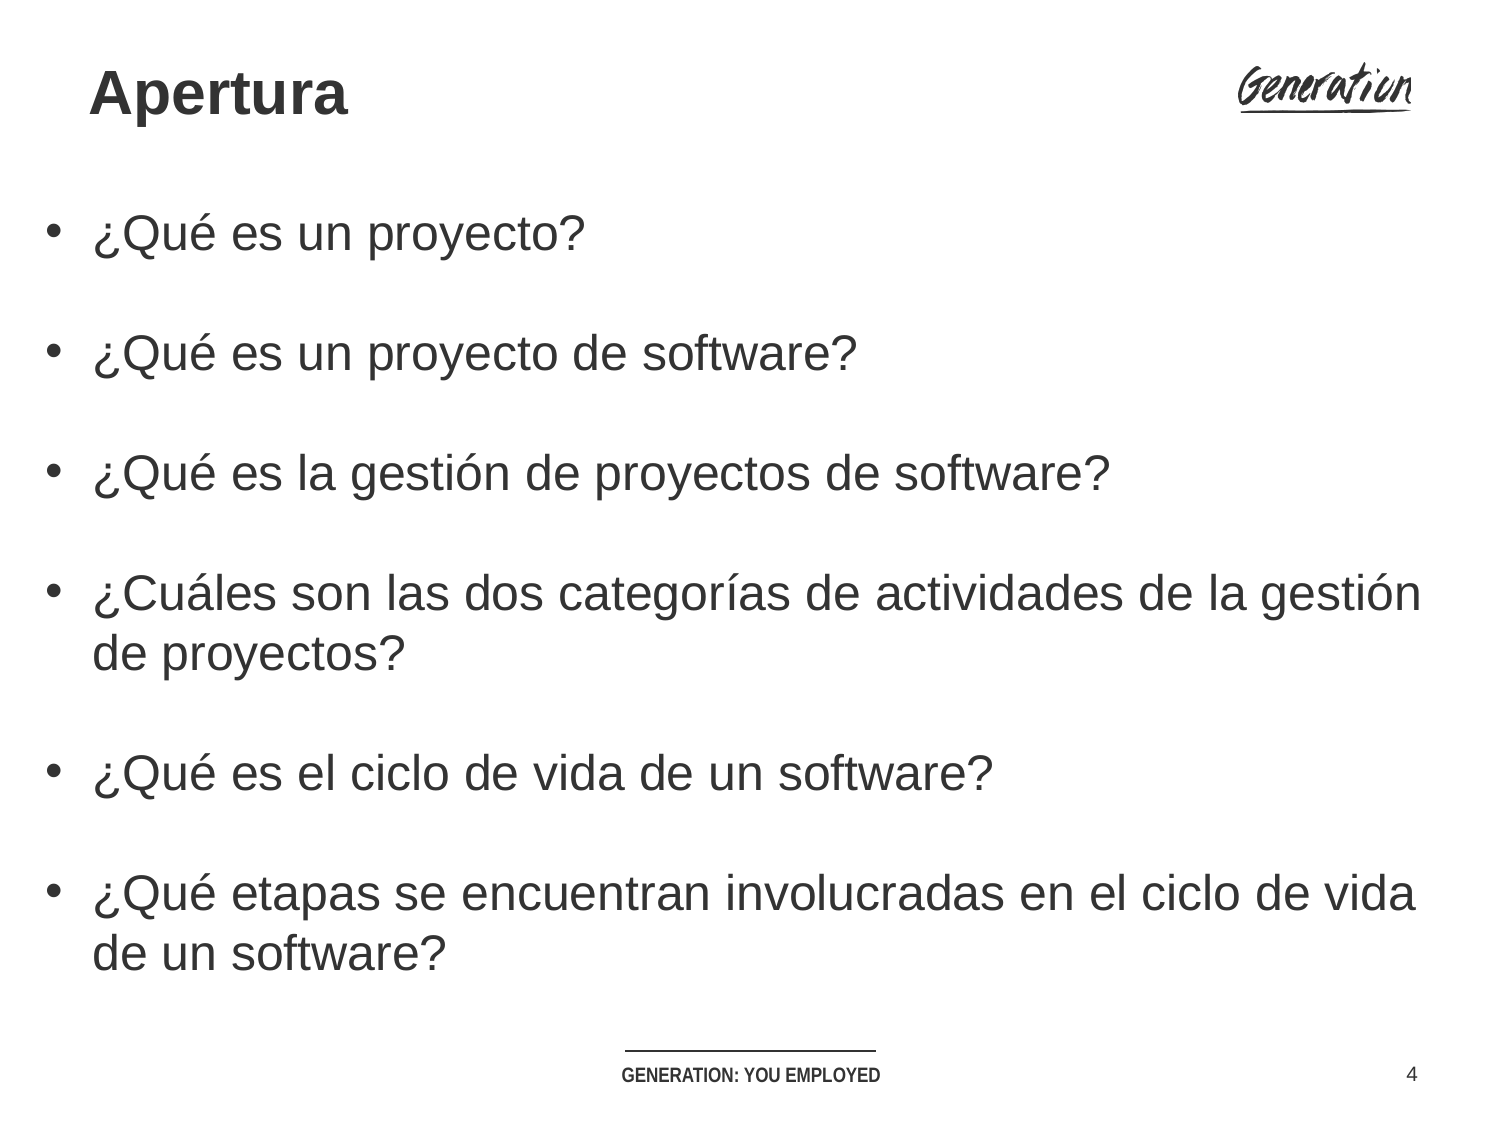

# Apertura
¿Qué es un proyecto?

¿Qué es un proyecto de software?

¿Qué es la gestión de proyectos de software?

¿Cuáles son las dos categorías de actividades de la gestión de proyectos?

¿Qué es el ciclo de vida de un software?

¿Qué etapas se encuentran involucradas en el ciclo de vida de un software?